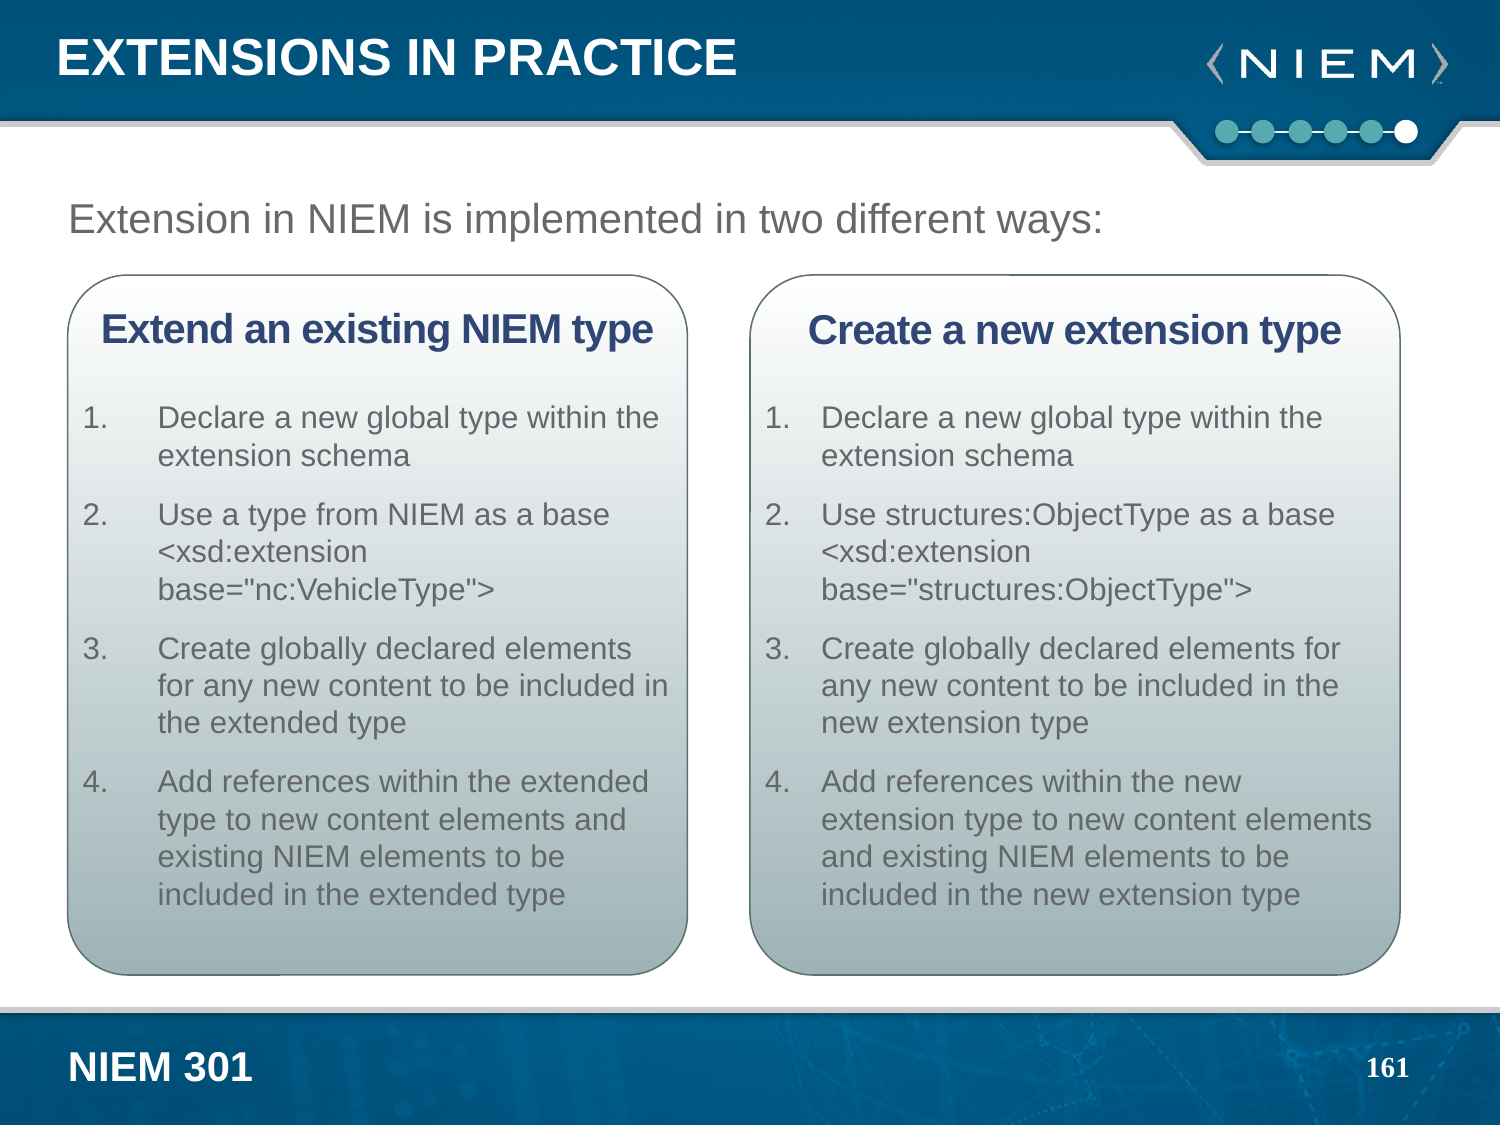

# Extensions in Practice

Extension in NIEM is implemented in two different ways:
Extend an existing NIEM type
Create a new extension type
Declare a new global type within the extension schema
Use a type from NIEM as a base <xsd:extension base="nc:VehicleType">
Create globally declared elements for any new content to be included in the extended type
Add references within the extended type to new content elements and existing NIEM elements to be included in the extended type
Declare a new global type within the extension schema
Use structures:ObjectType as a base <xsd:extension base="structures:ObjectType">
Create globally declared elements for any new content to be included in the new extension type
Add references within the new extension type to new content elements and existing NIEM elements to be included in the new extension type
161